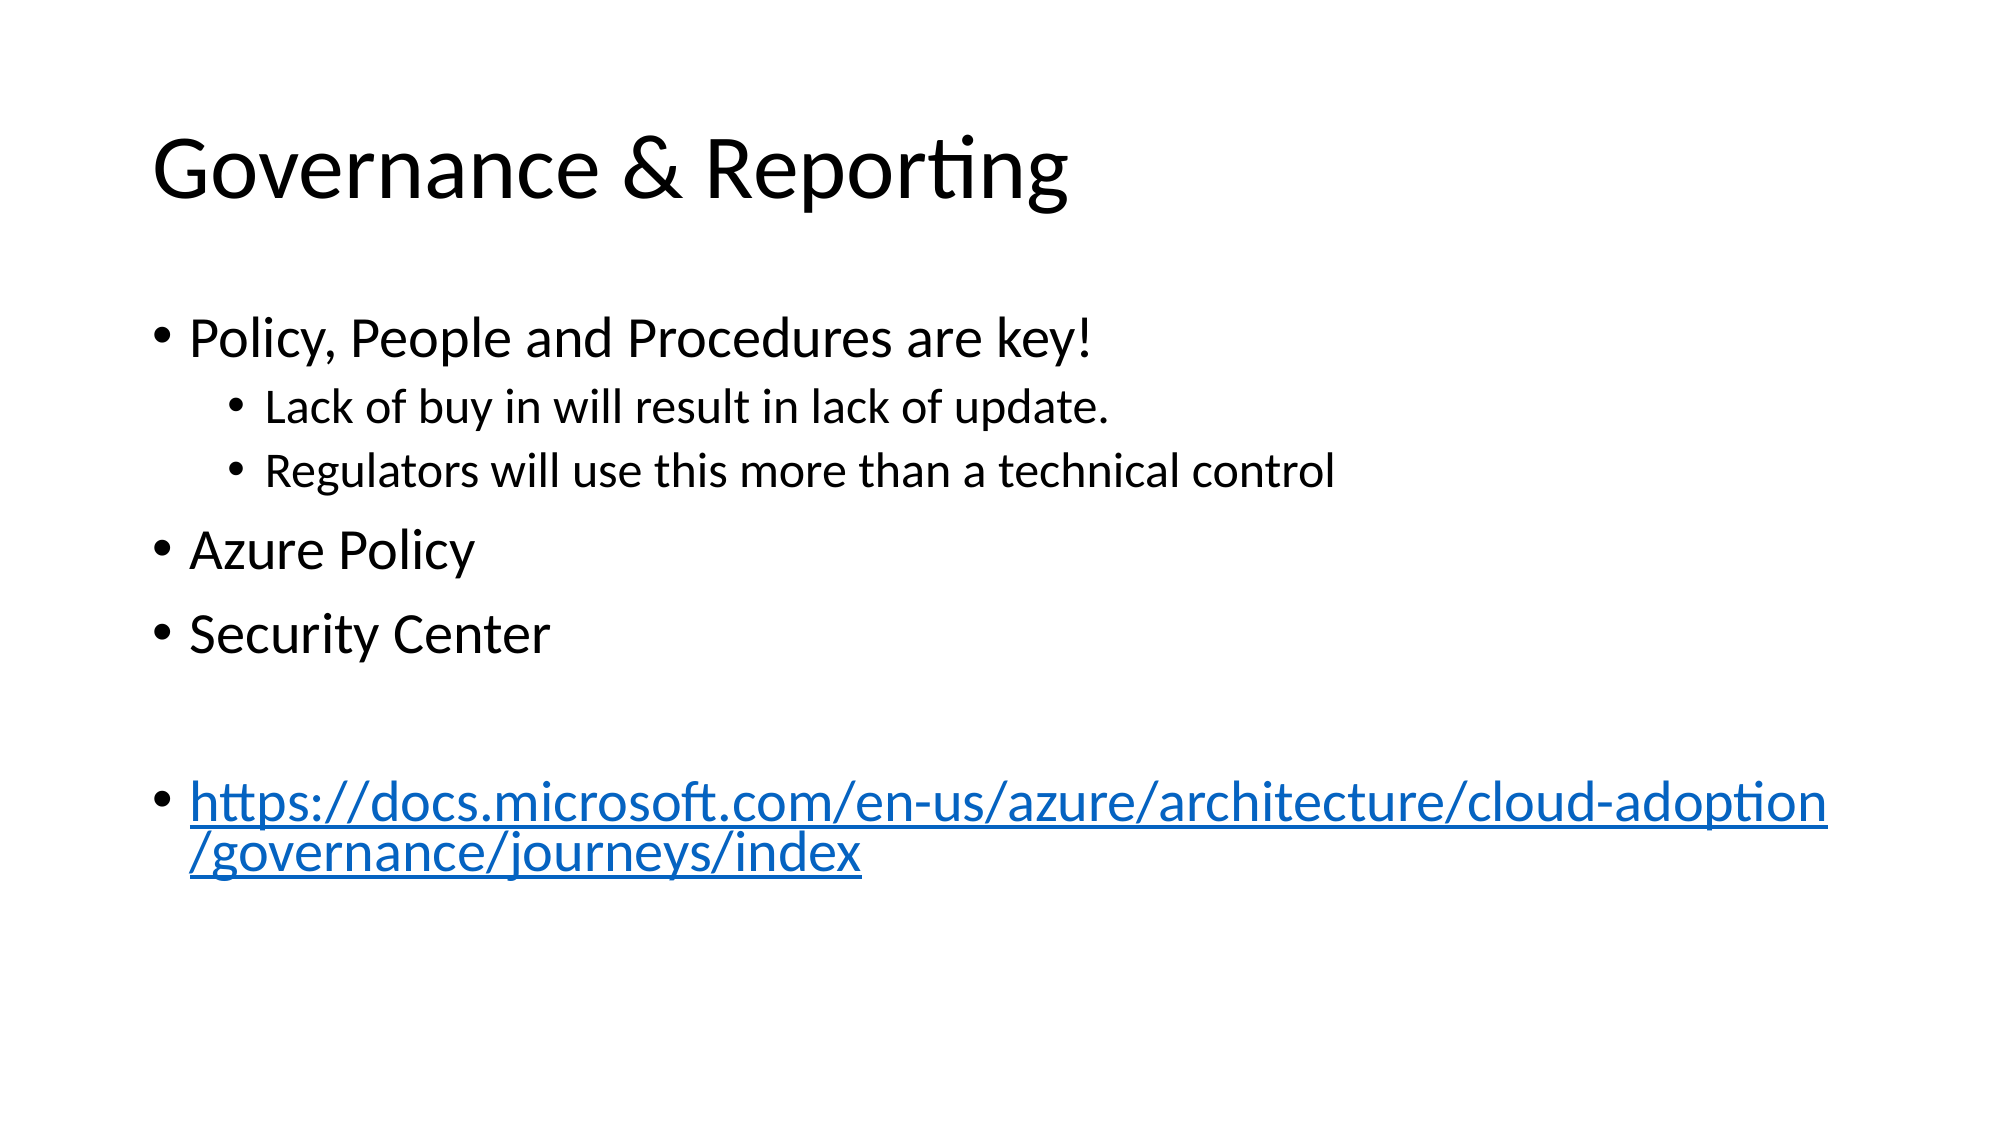

# Governance & Reporting
Policy, People and Procedures are key!
Lack of buy in will result in lack of update.
Regulators will use this more than a technical control
Azure Policy
Security Center

https://docs.microsoft.com/en-us/azure/architecture/cloud-adoption/governance/journeys/index